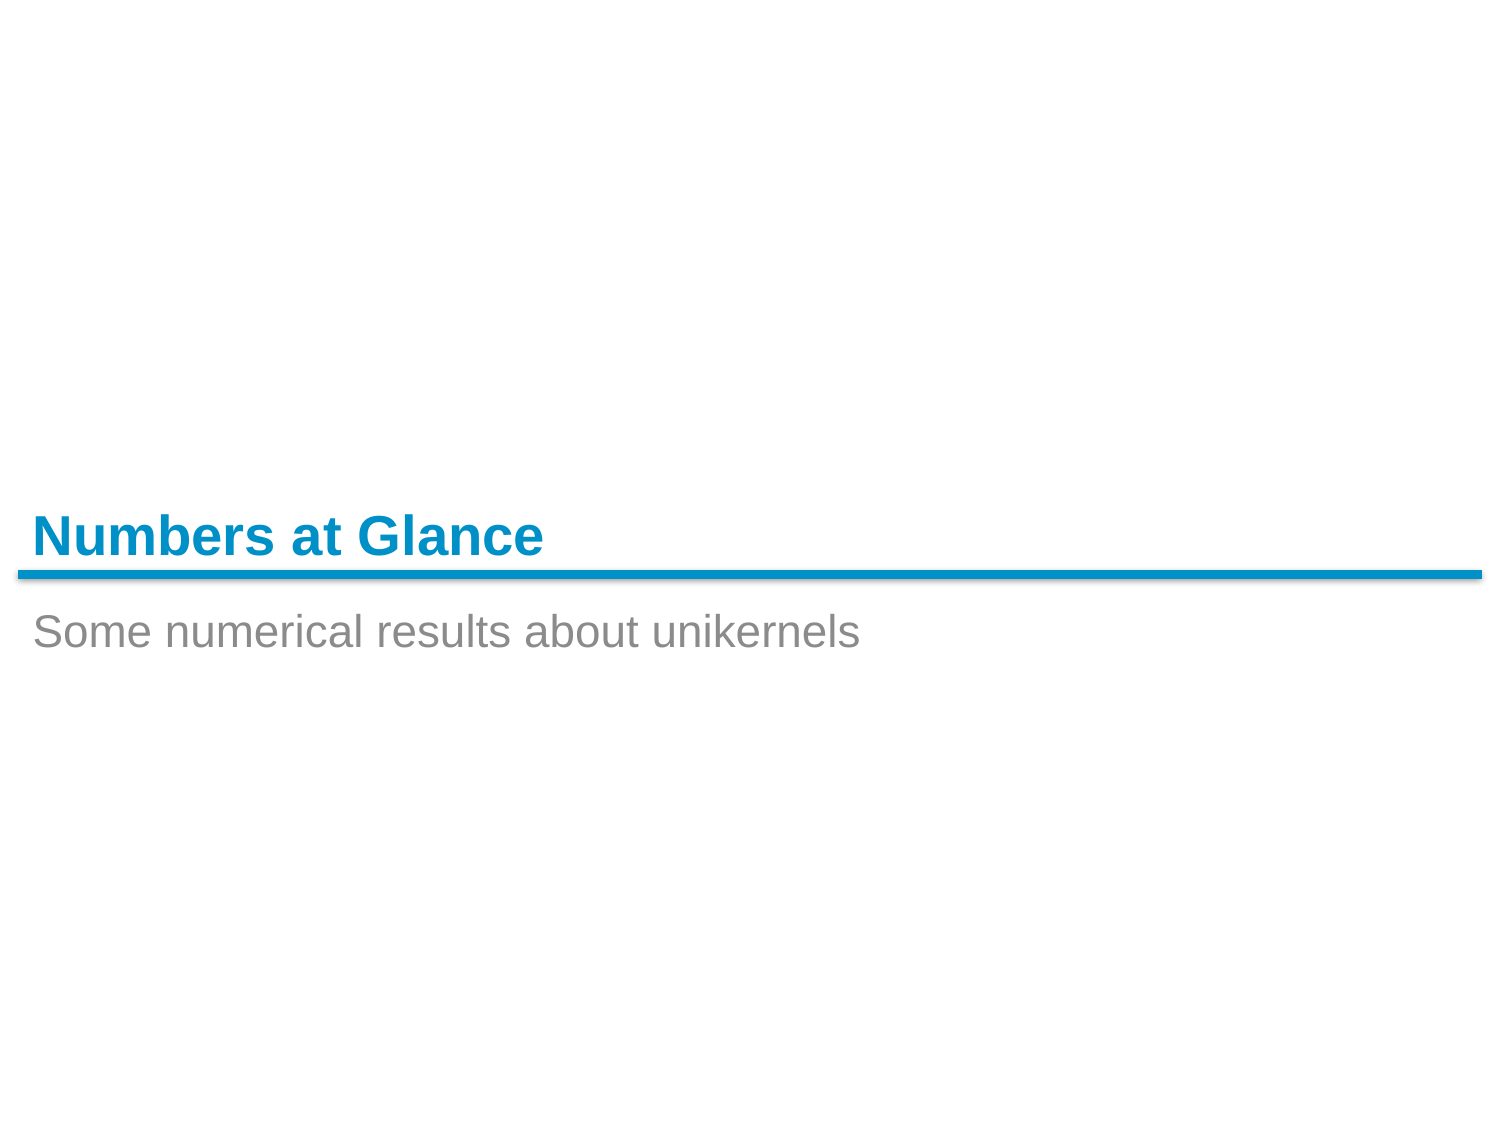

# Numbers at Glance
Some numerical results about unikernels